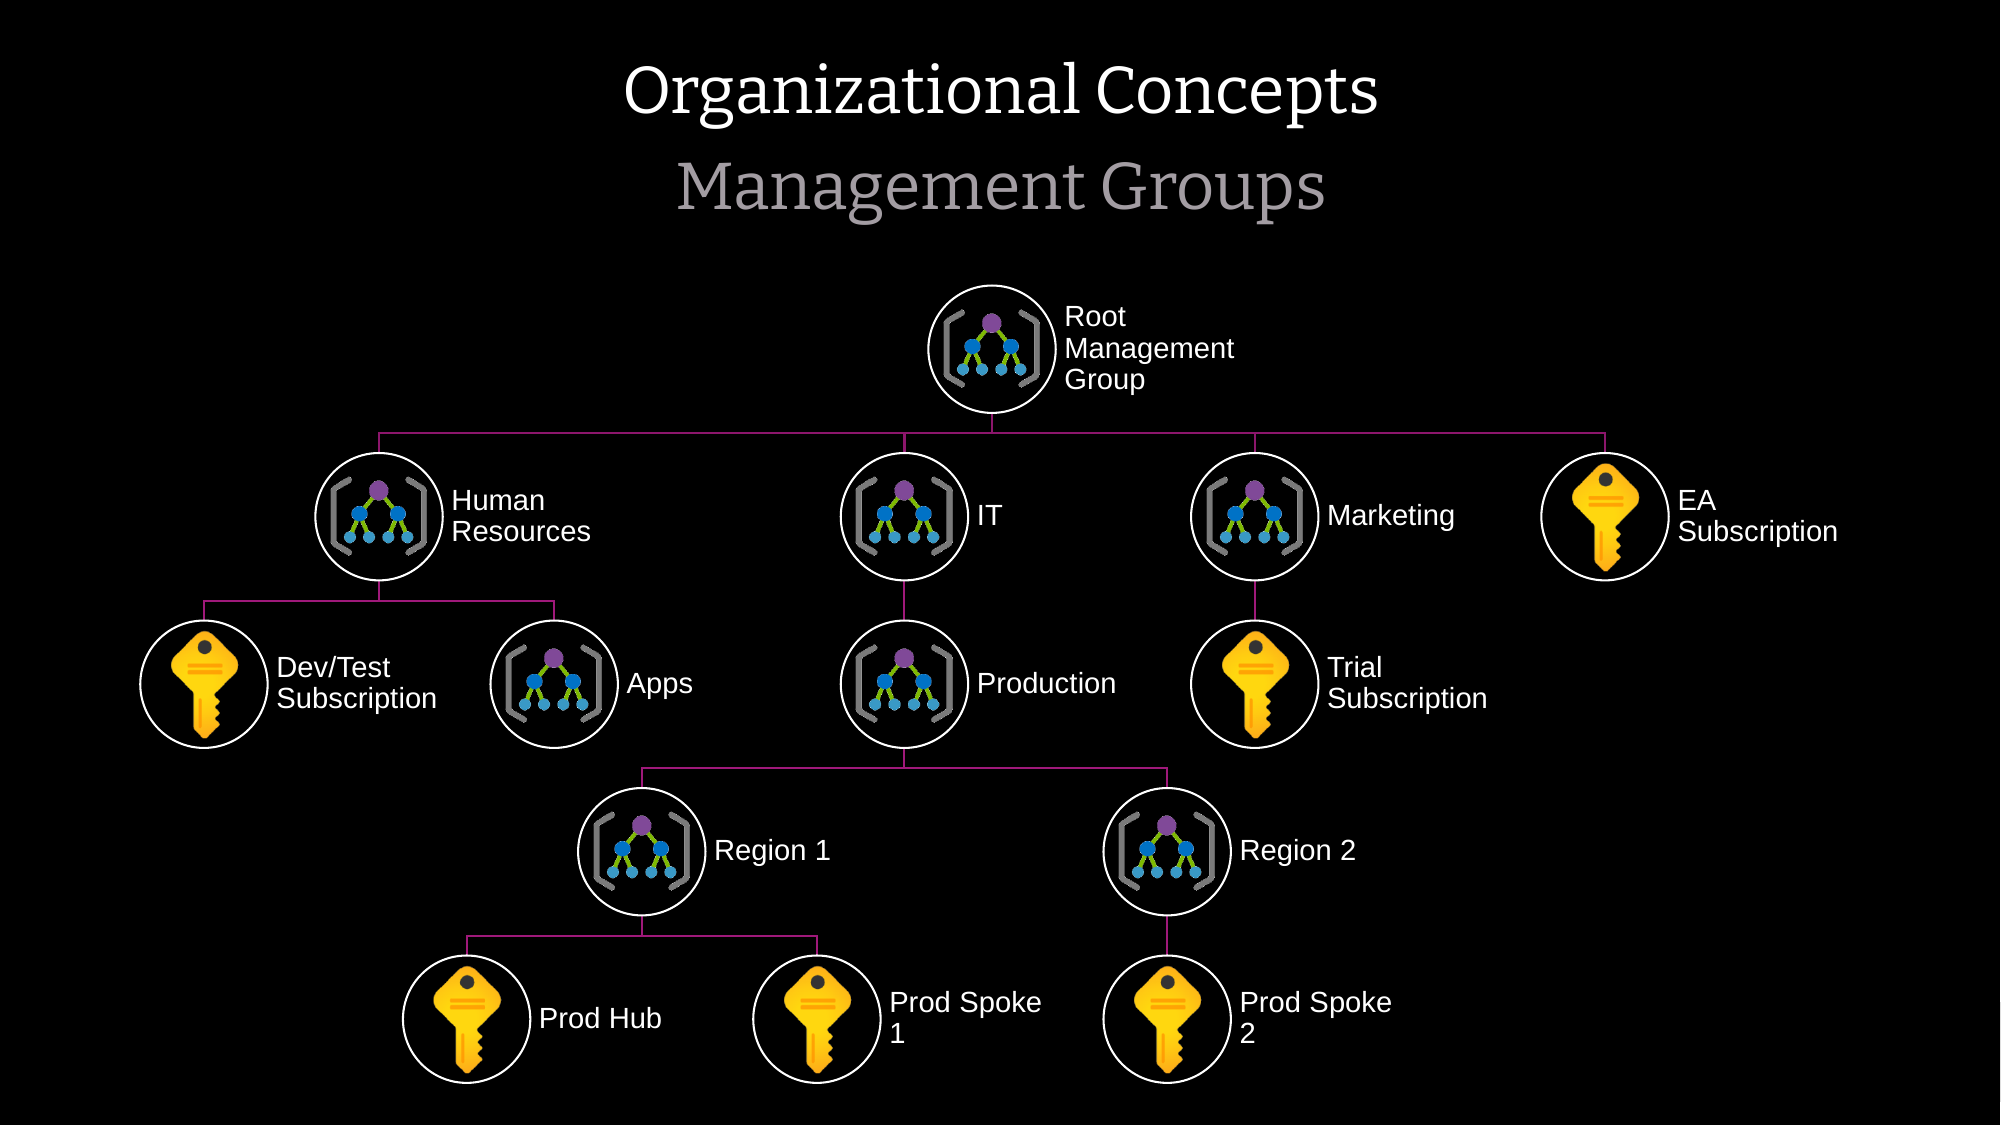

Organizational Concepts
Management Groups
Root Management Group
Human Resources
Dev/Test Subscription
Apps
IT
Production
Region 1
Prod Hub
Prod Spoke 1
Region 2
Prod Spoke 2
Marketing
Trial Subscription
EA Subscription